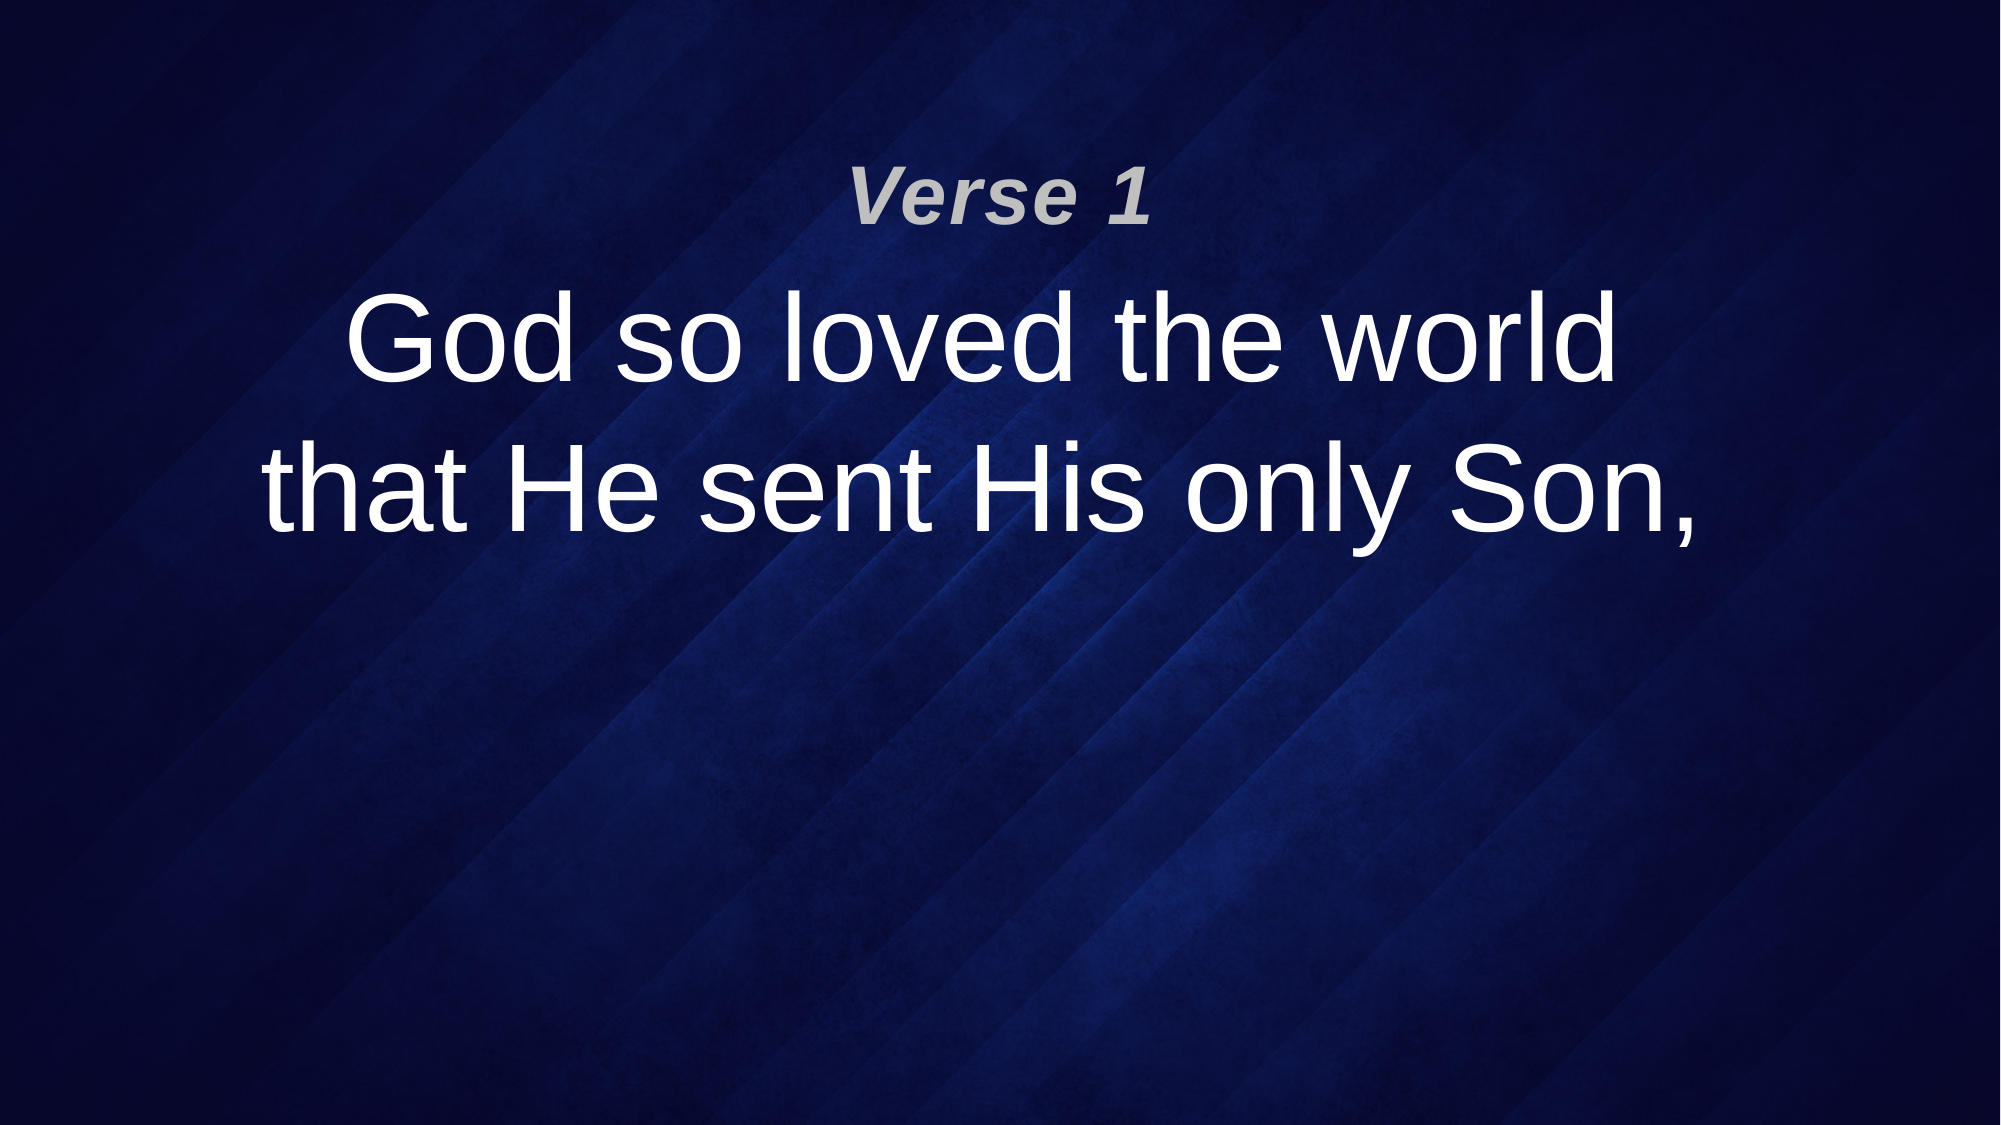

Verse 1
# God so loved the world that He sent His only Son,